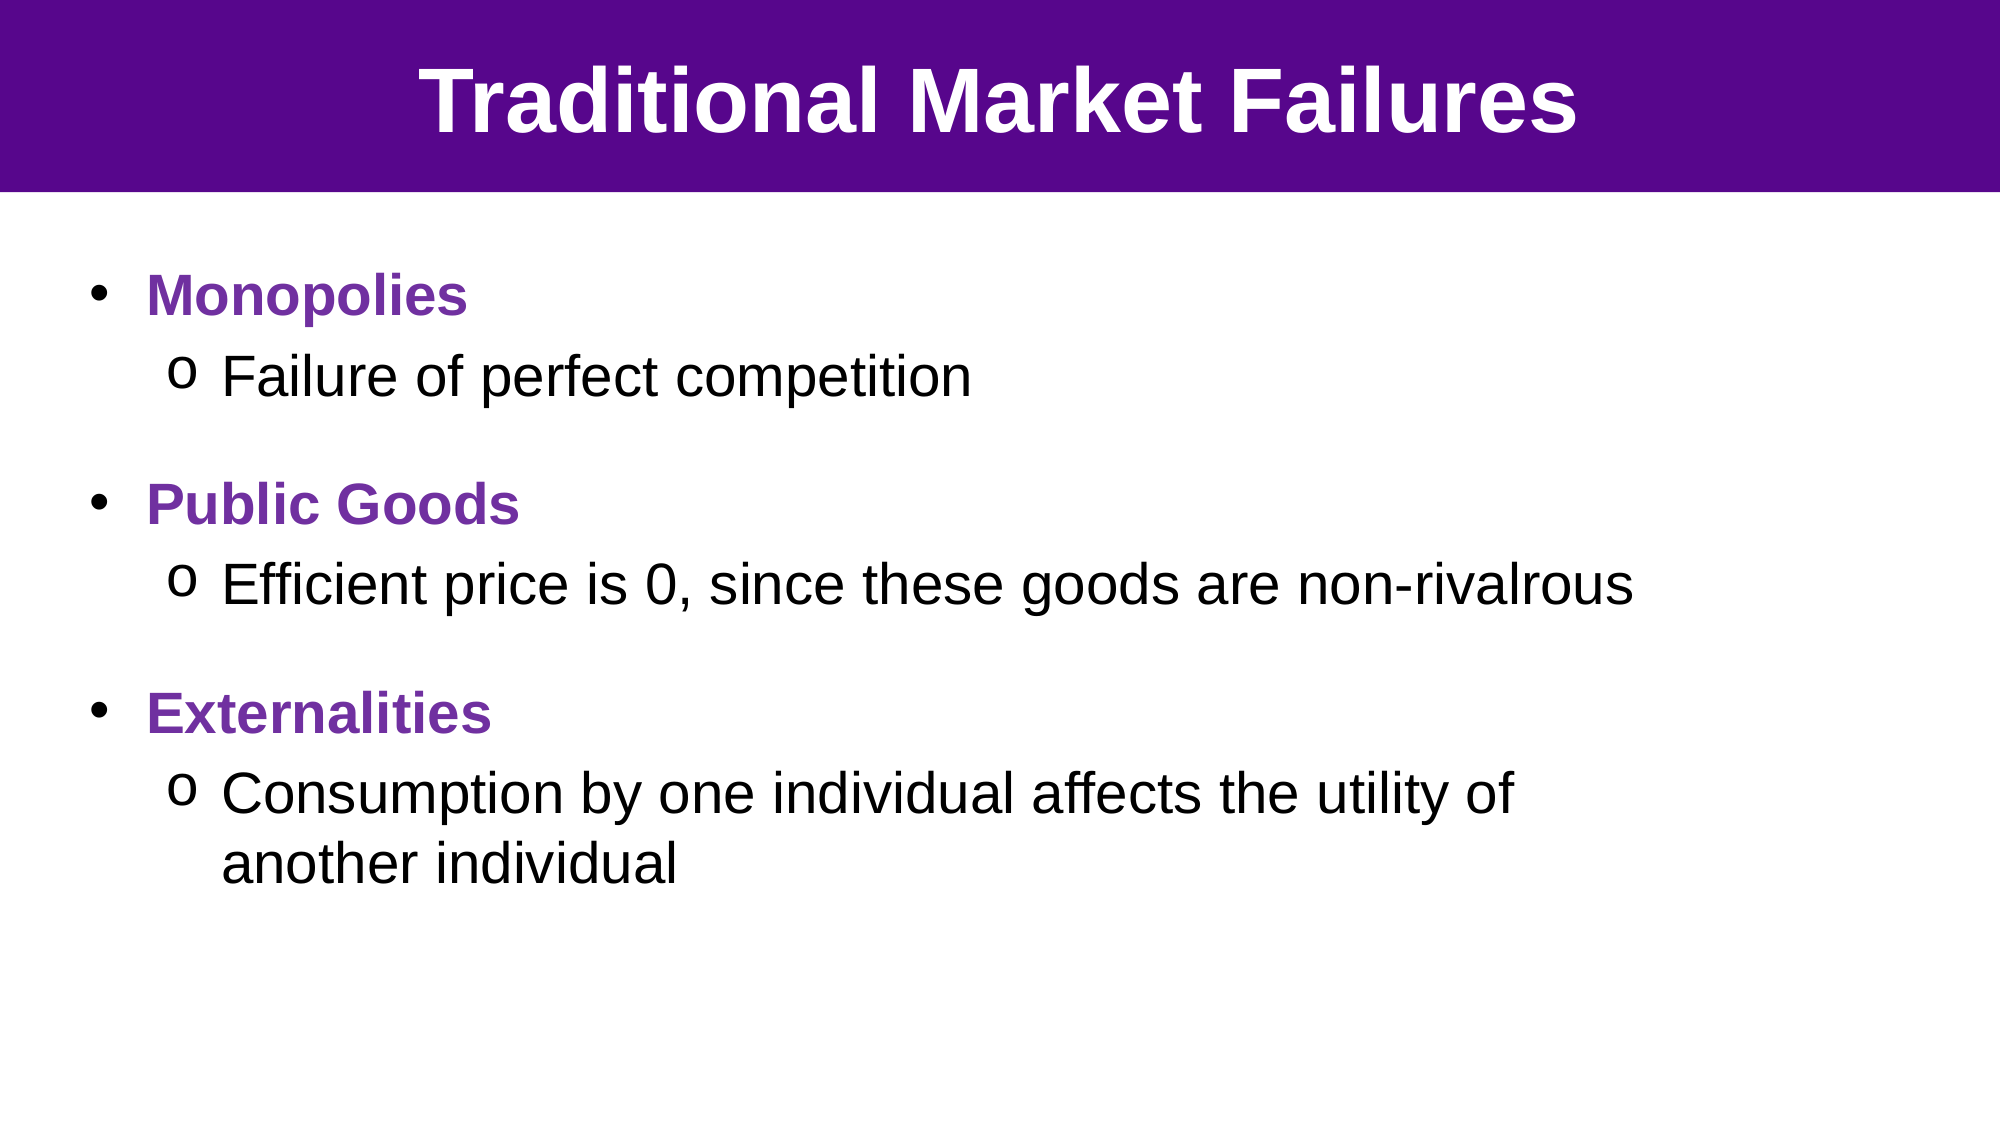

#

16
Traditional Market Failures
Monopolies
Failure of perfect competition
Public Goods
Efficient price is 0, since these goods are non-rivalrous
Externalities
Consumption by one individual affects the utility of another individual